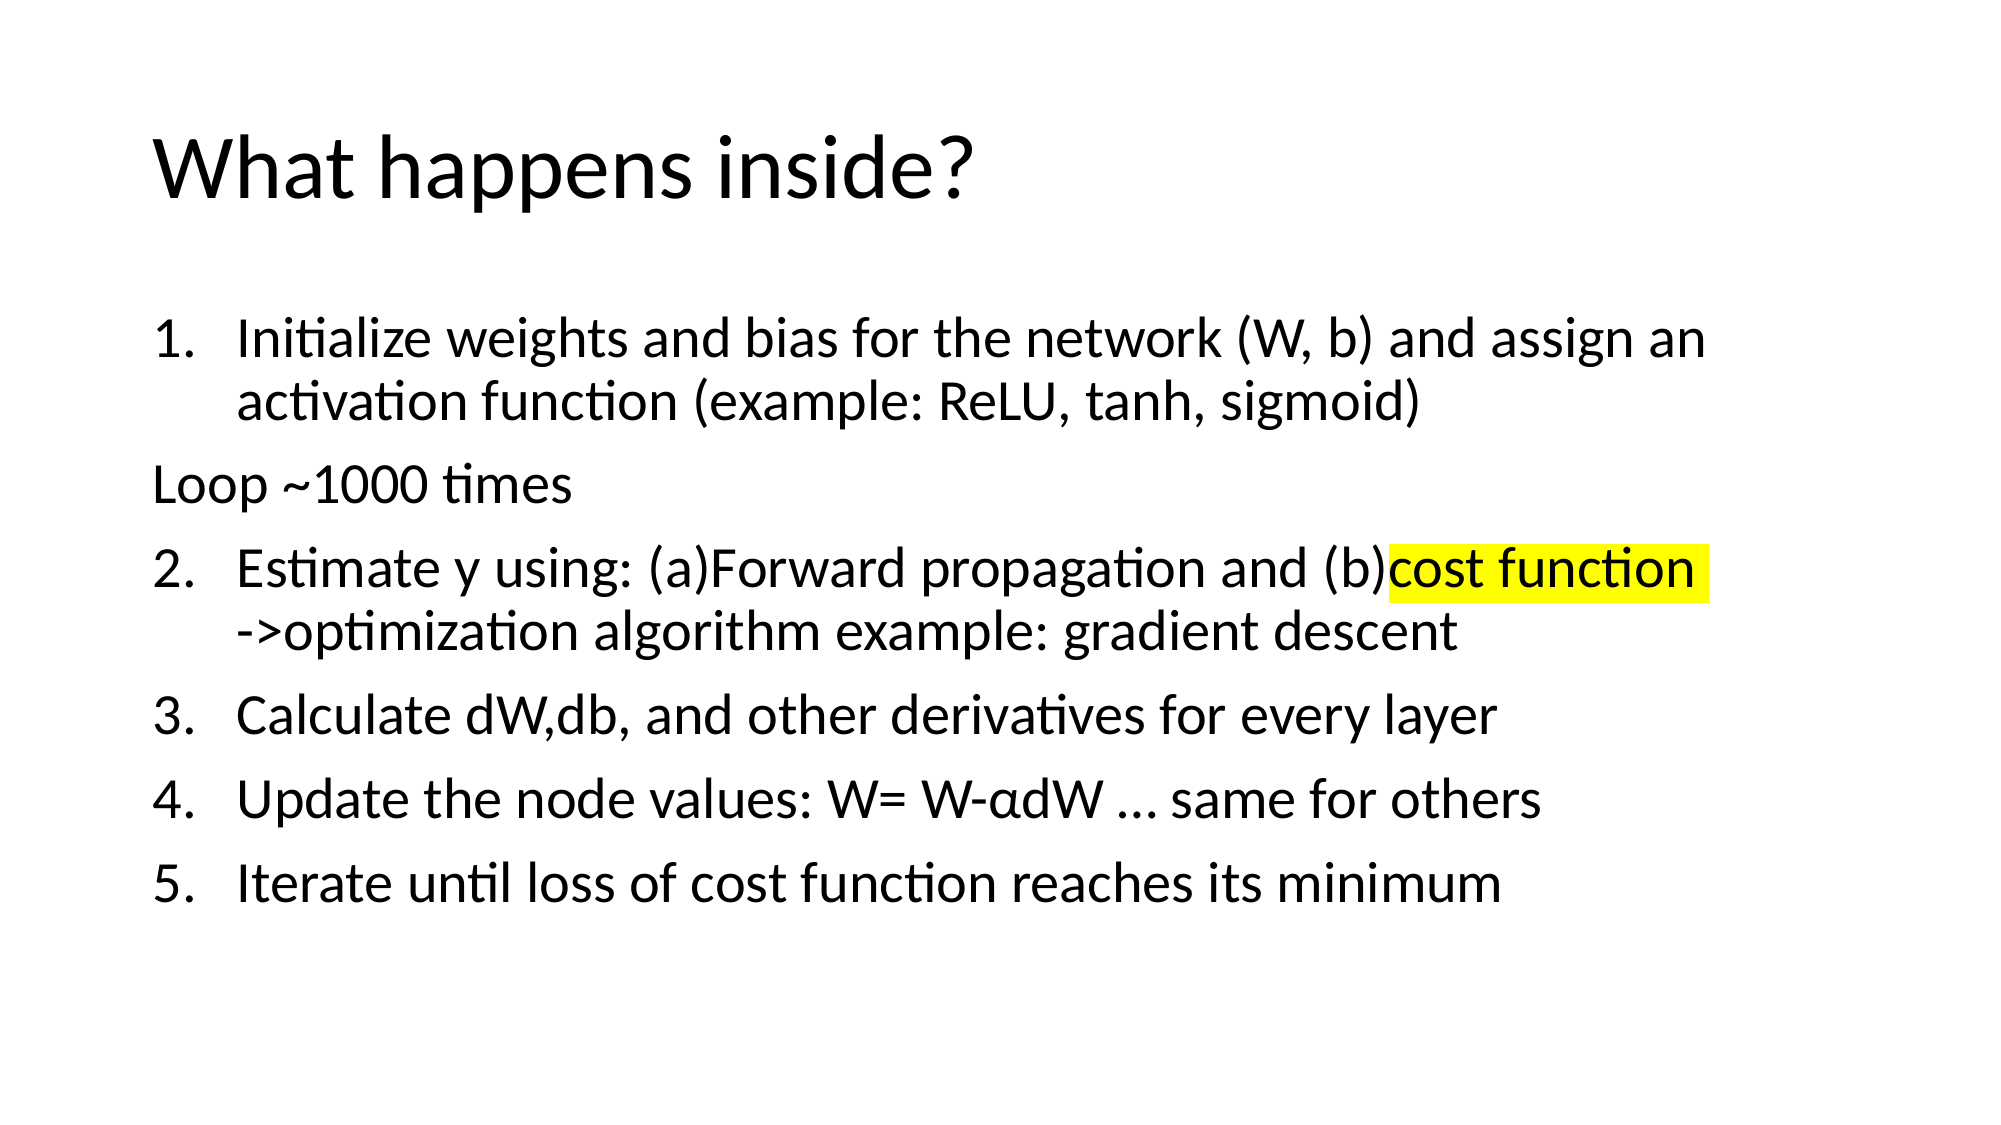

# What happens inside?
Initialize weights and bias for the network (W, b) and assign an activation function (example: ReLU, tanh, sigmoid)
Loop ~1000 times
Estimate y using: (a)Forward propagation and (b)cost function
->optimization algorithm example: gradient descent
Calculate dW,db, and other derivatives for every layer
Update the node values: W= W-αdW … same for others
Iterate until loss of cost function reaches its minimum